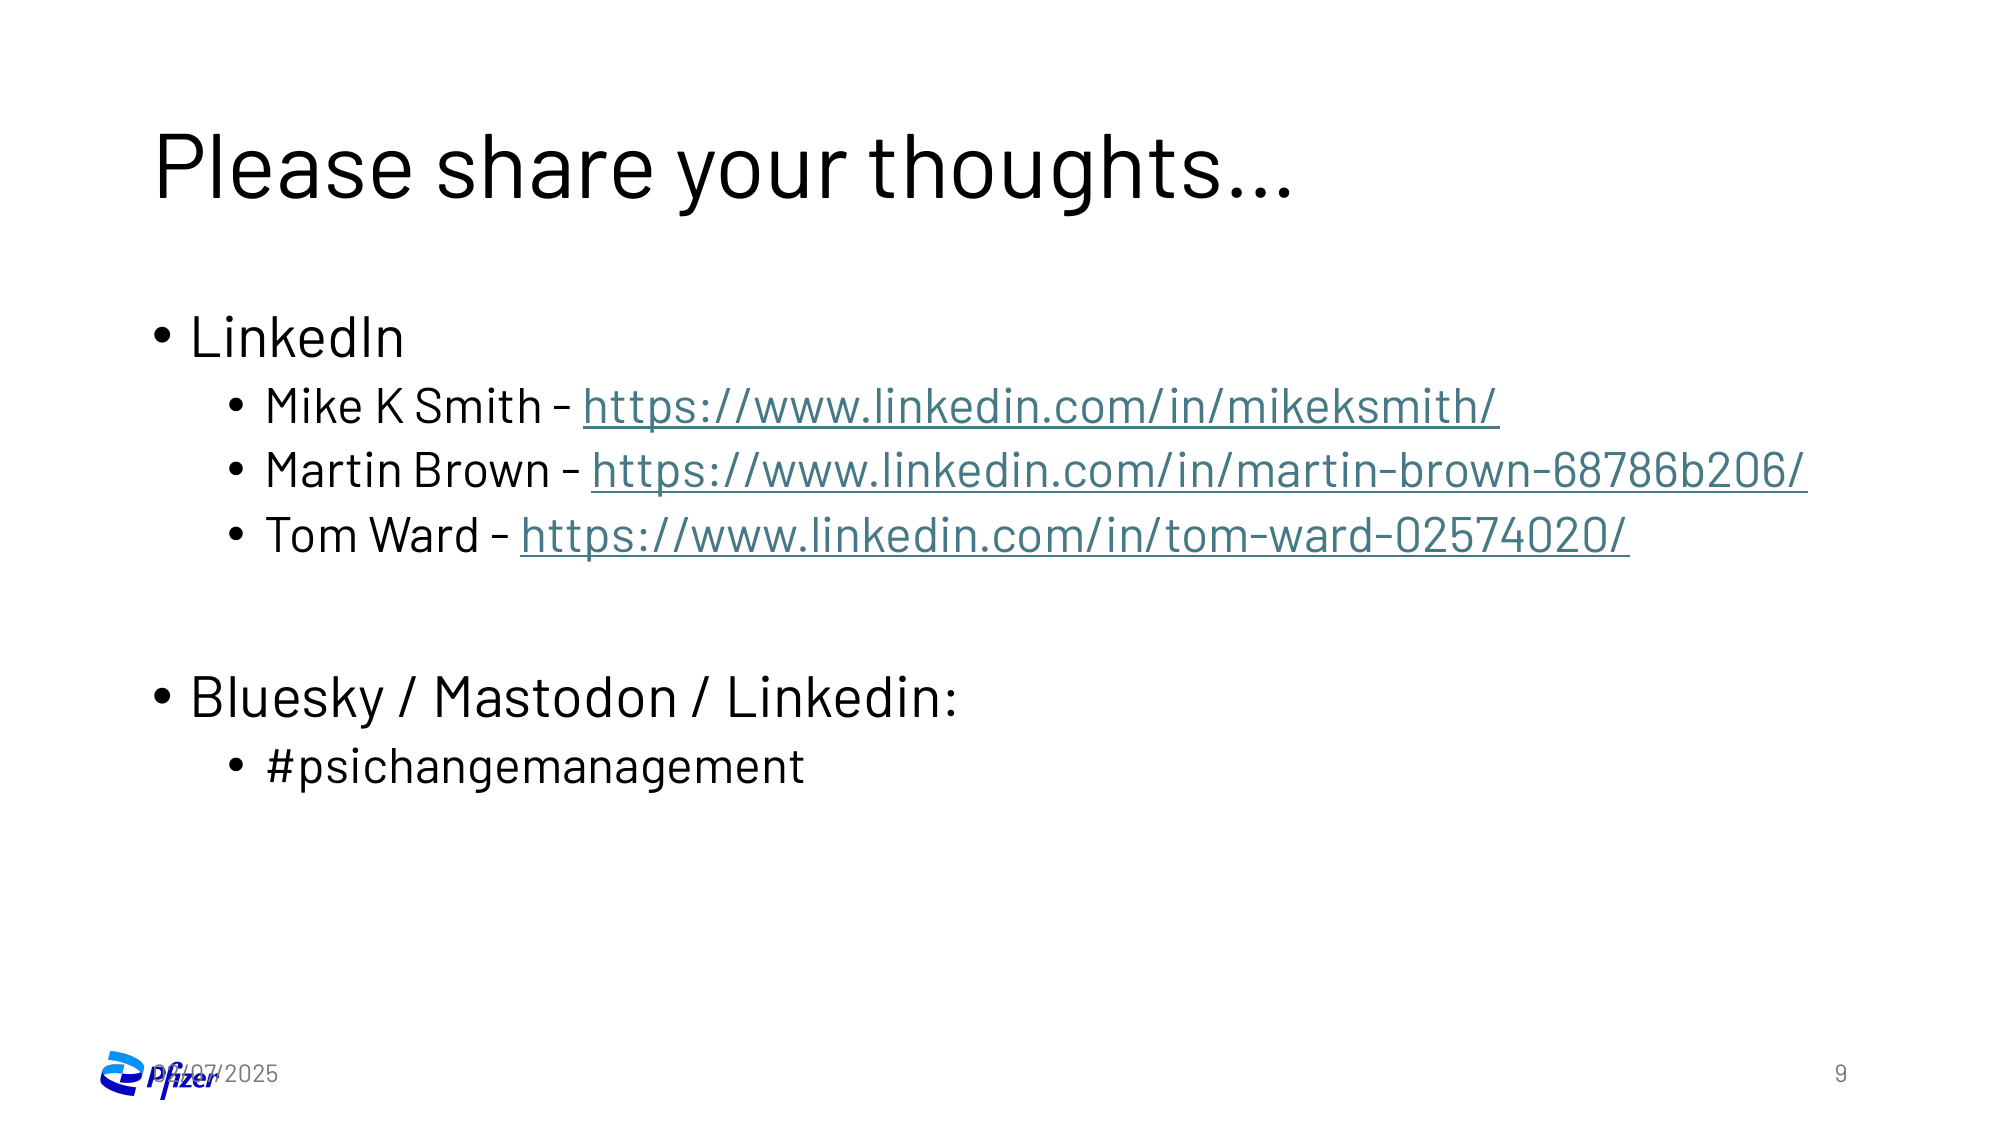

# Please share your thoughts…
LinkedIn
Mike K Smith - https://www.linkedin.com/in/mikeksmith/
Martin Brown - https://www.linkedin.com/in/martin-brown-68786b206/
Tom Ward - https://www.linkedin.com/in/tom-ward-02574020/

Bluesky / Mastodon / Linkedin:
#psichangemanagement
02/07/2025

9